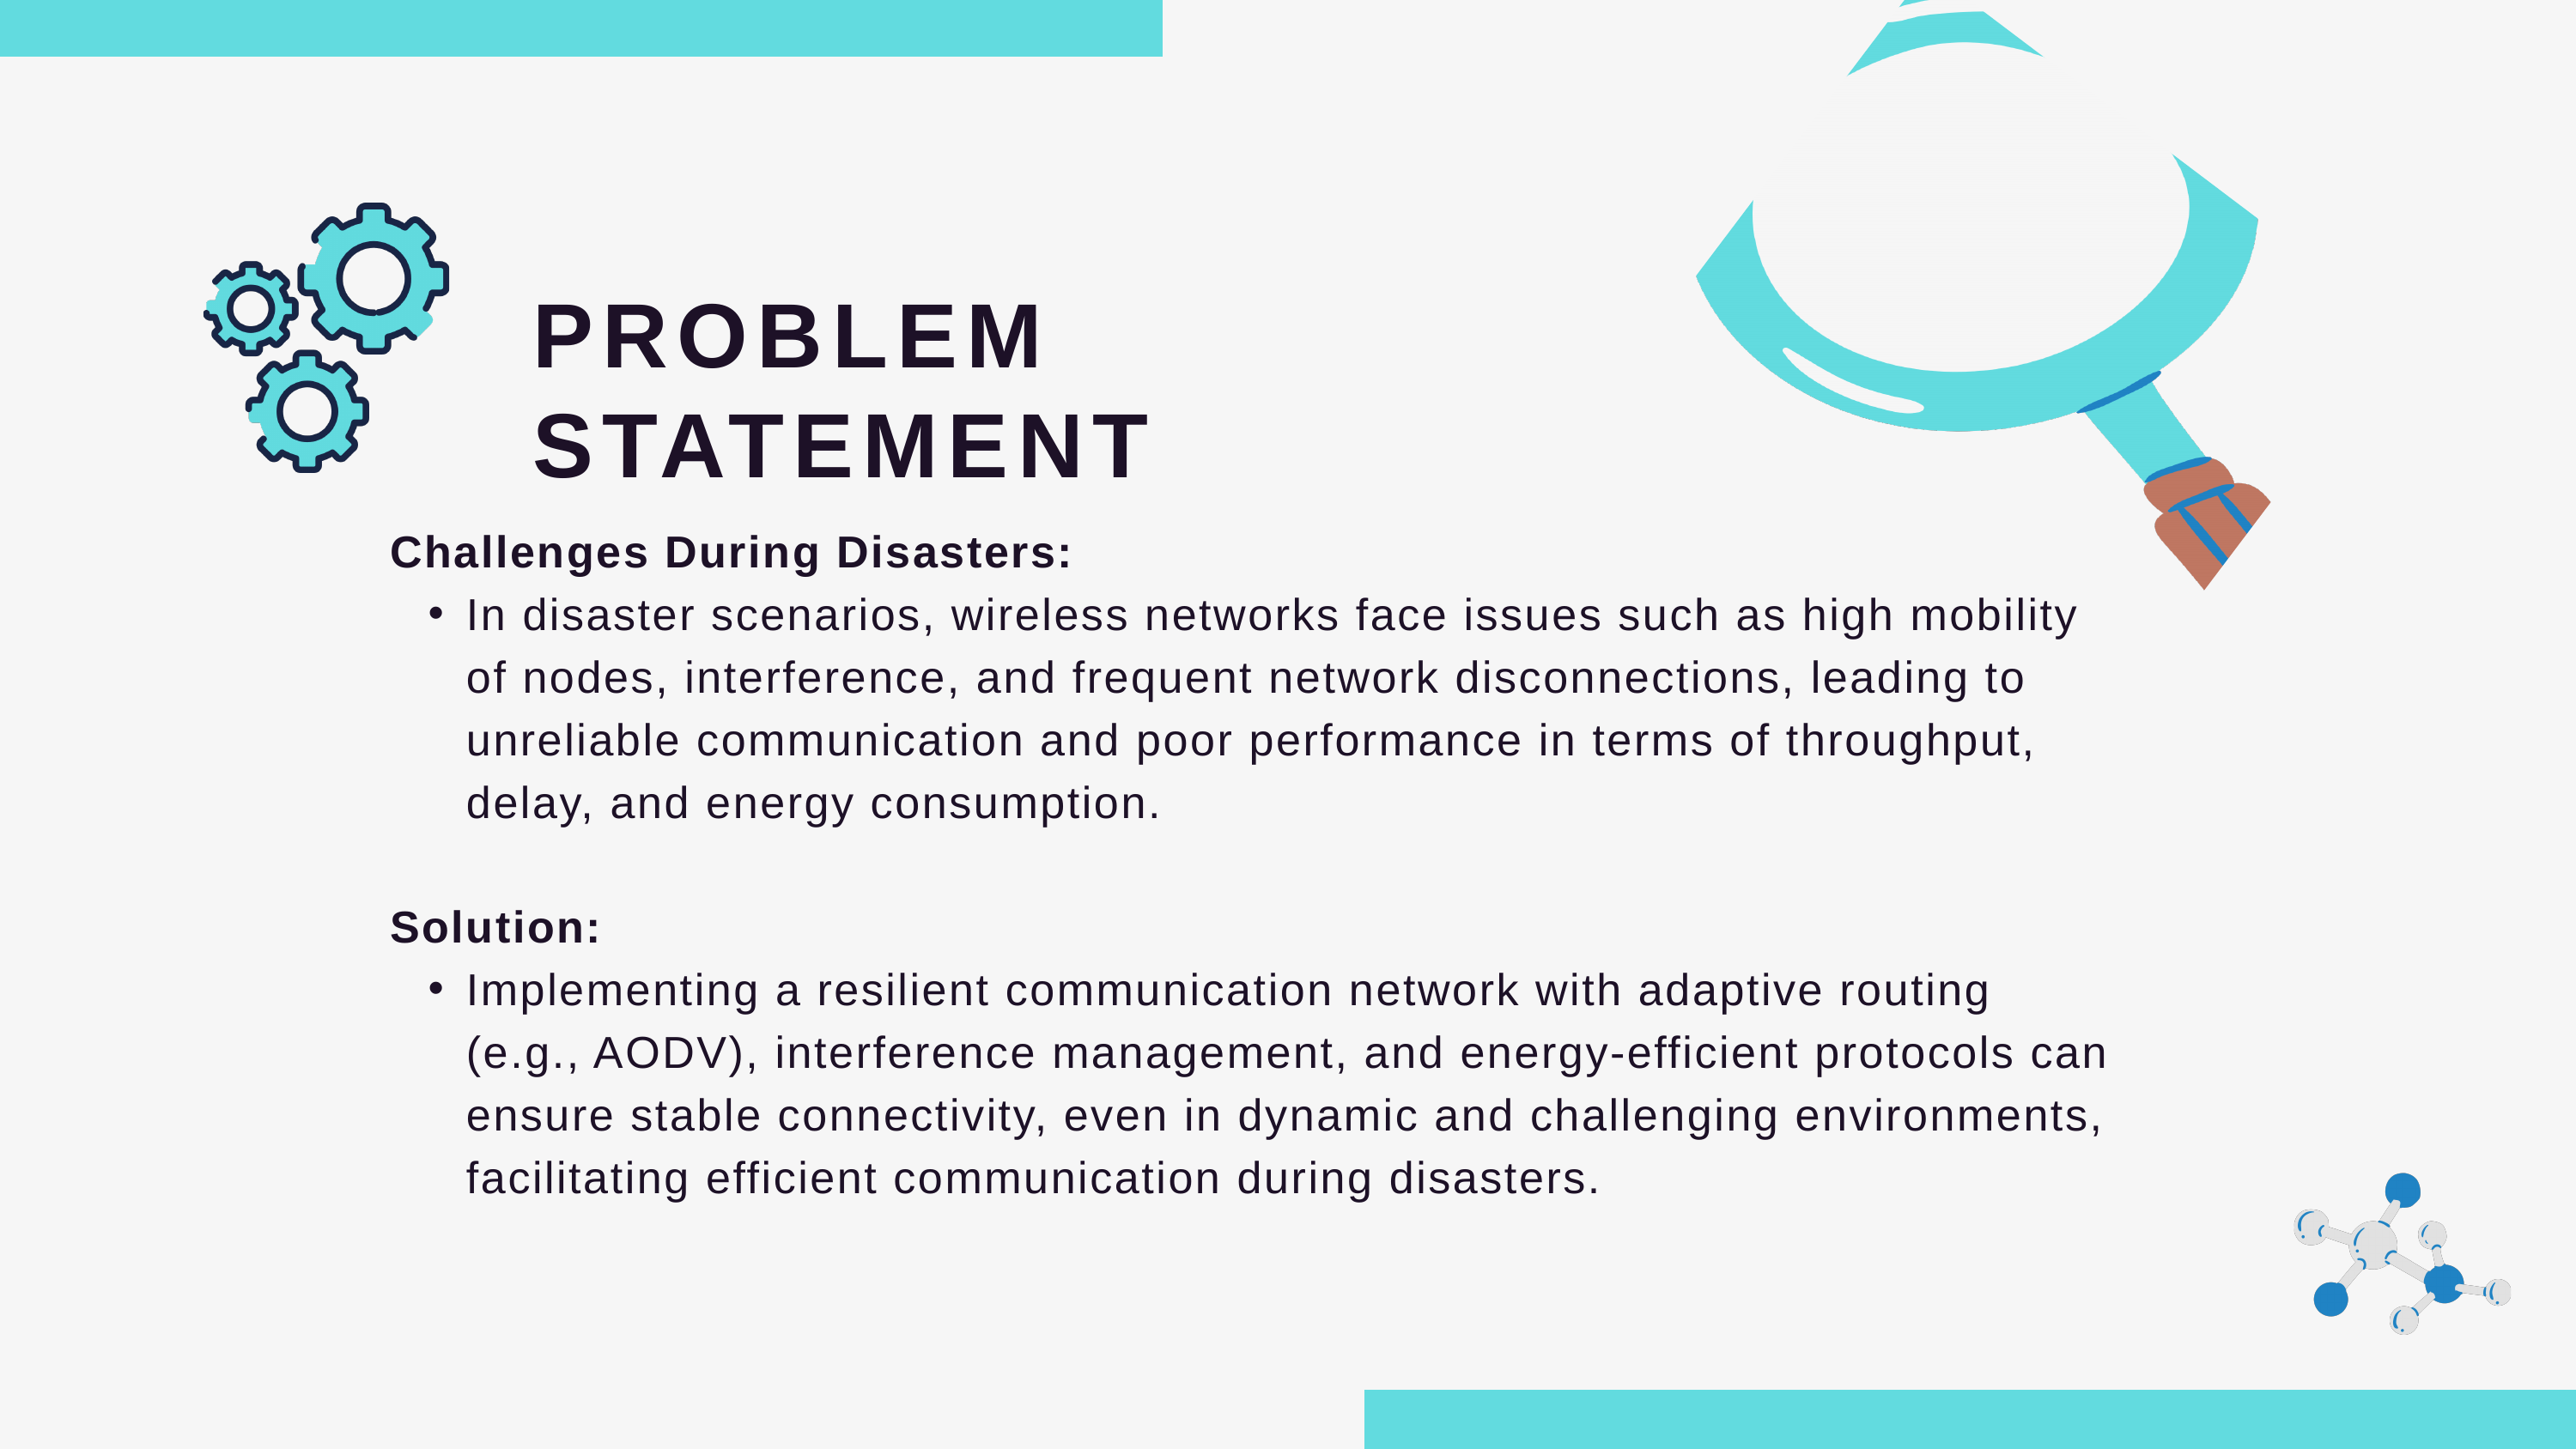

PROBLEM STATEMENT
Challenges During Disasters:
In disaster scenarios, wireless networks face issues such as high mobility of nodes, interference, and frequent network disconnections, leading to unreliable communication and poor performance in terms of throughput, delay, and energy consumption.

Solution:
Implementing a resilient communication network with adaptive routing (e.g., AODV), interference management, and energy-efficient protocols can ensure stable connectivity, even in dynamic and challenging environments, facilitating efficient communication during disasters.